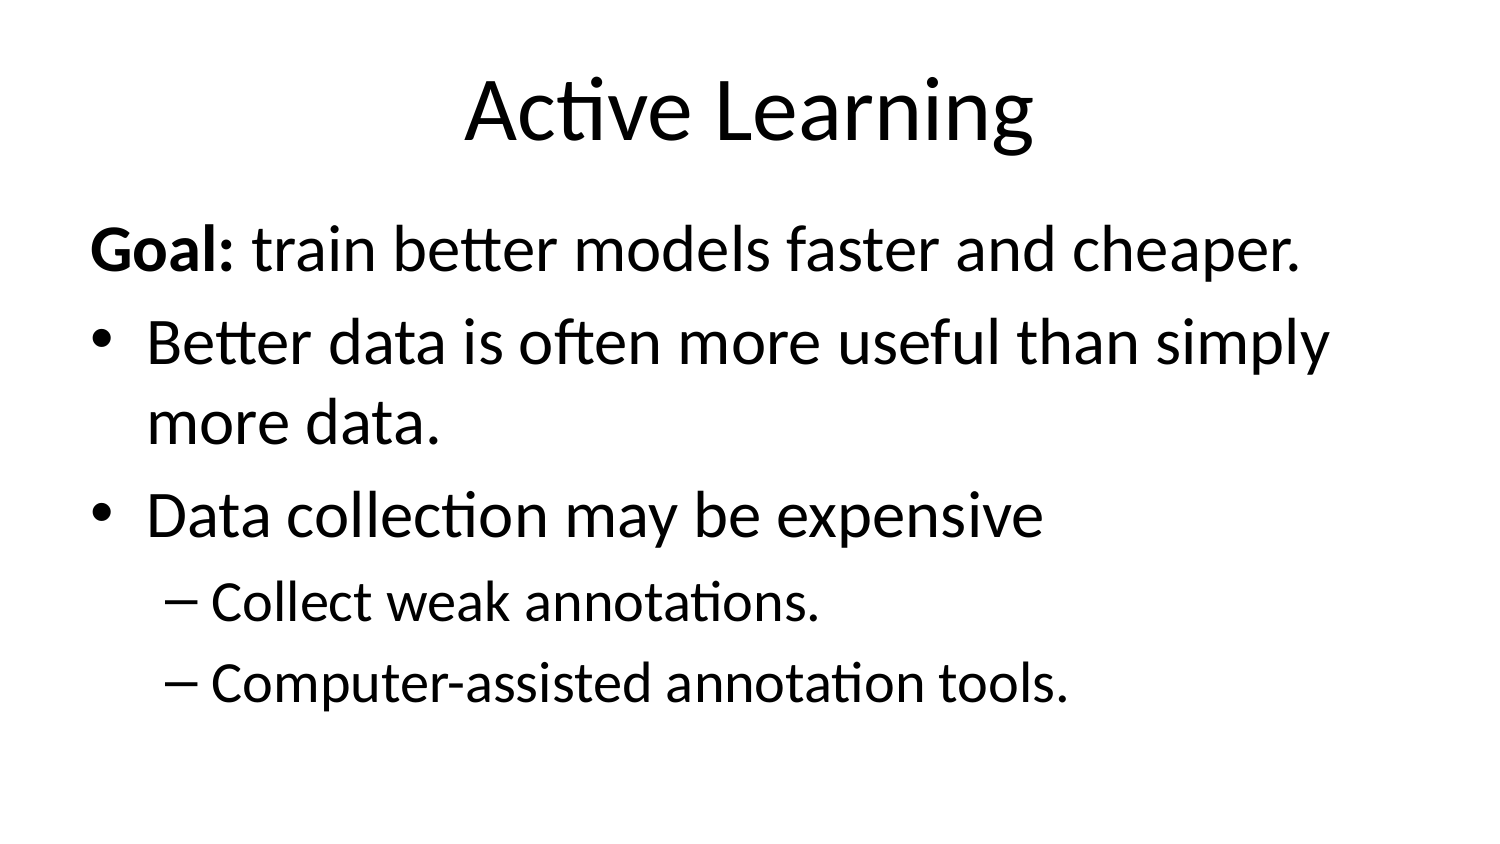

# Active Learning
Goal: train better models faster and cheaper.
Better data is often more useful than simply more data.
Data collection may be expensive
Collect weak annotations.
Computer-assisted annotation tools.